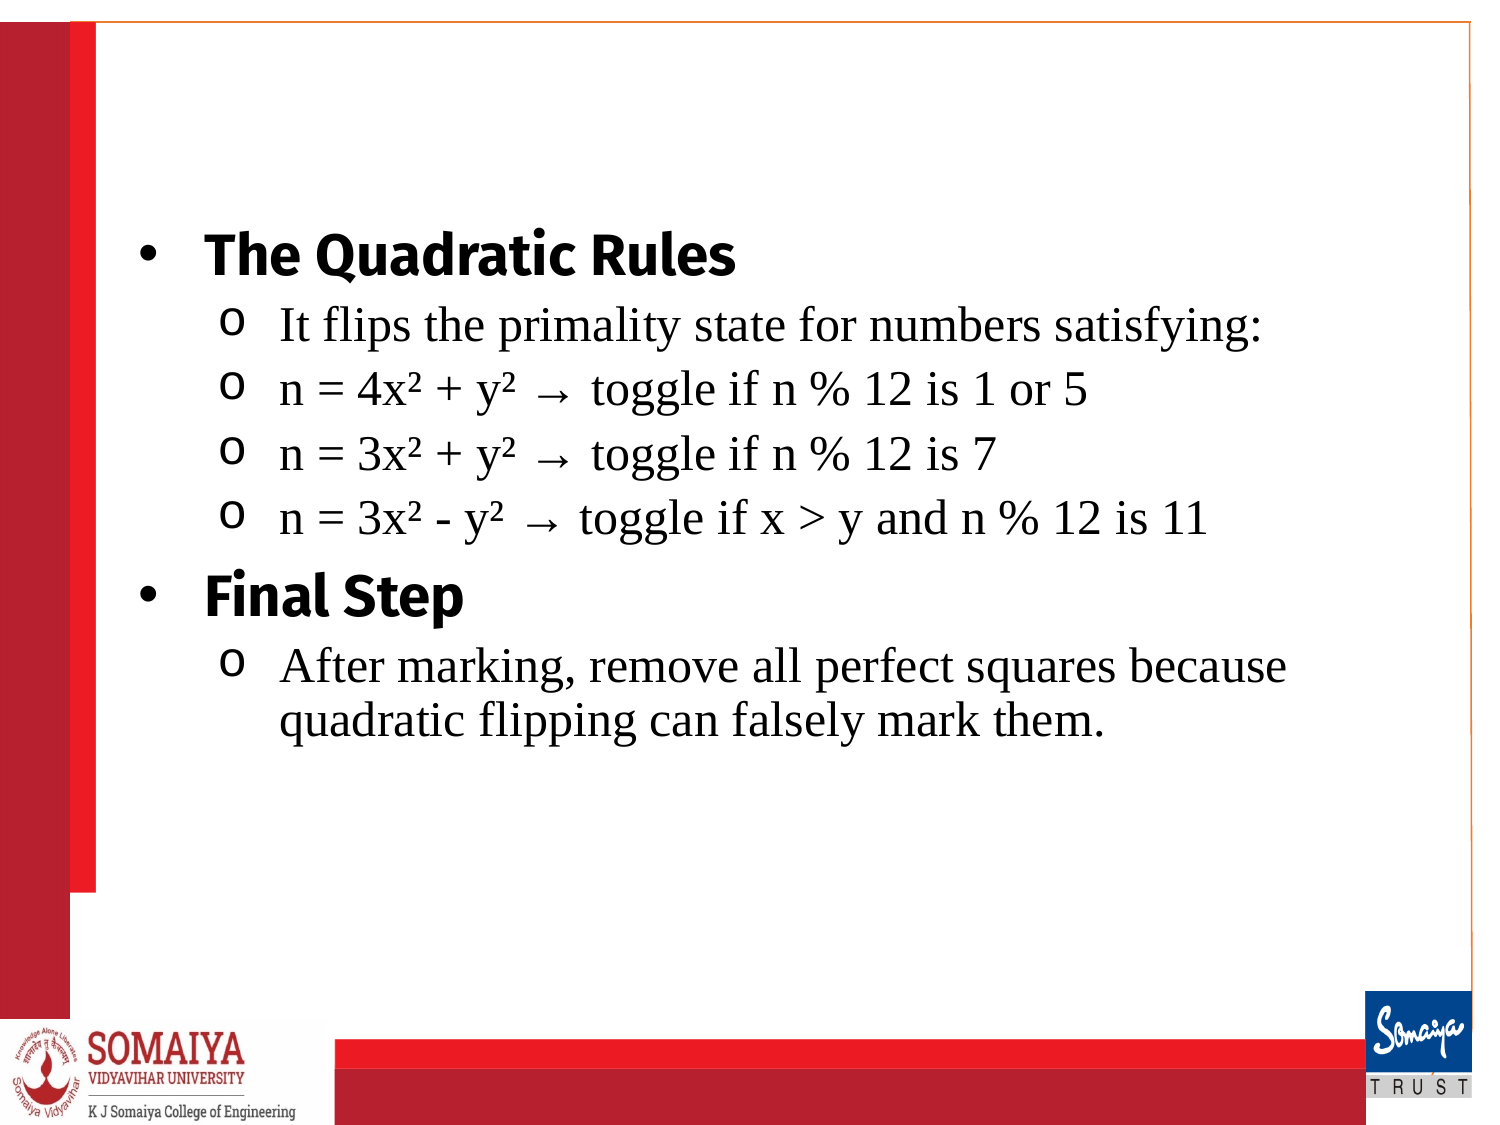

#
The Quadratic Rules
It flips the primality state for numbers satisfying:
n = 4x² + y² → toggle if n % 12 is 1 or 5
n = 3x² + y² → toggle if n % 12 is 7
n = 3x² - y² → toggle if x > y and n % 12 is 11
Final Step
After marking, remove all perfect squares because quadratic flipping can falsely mark them.